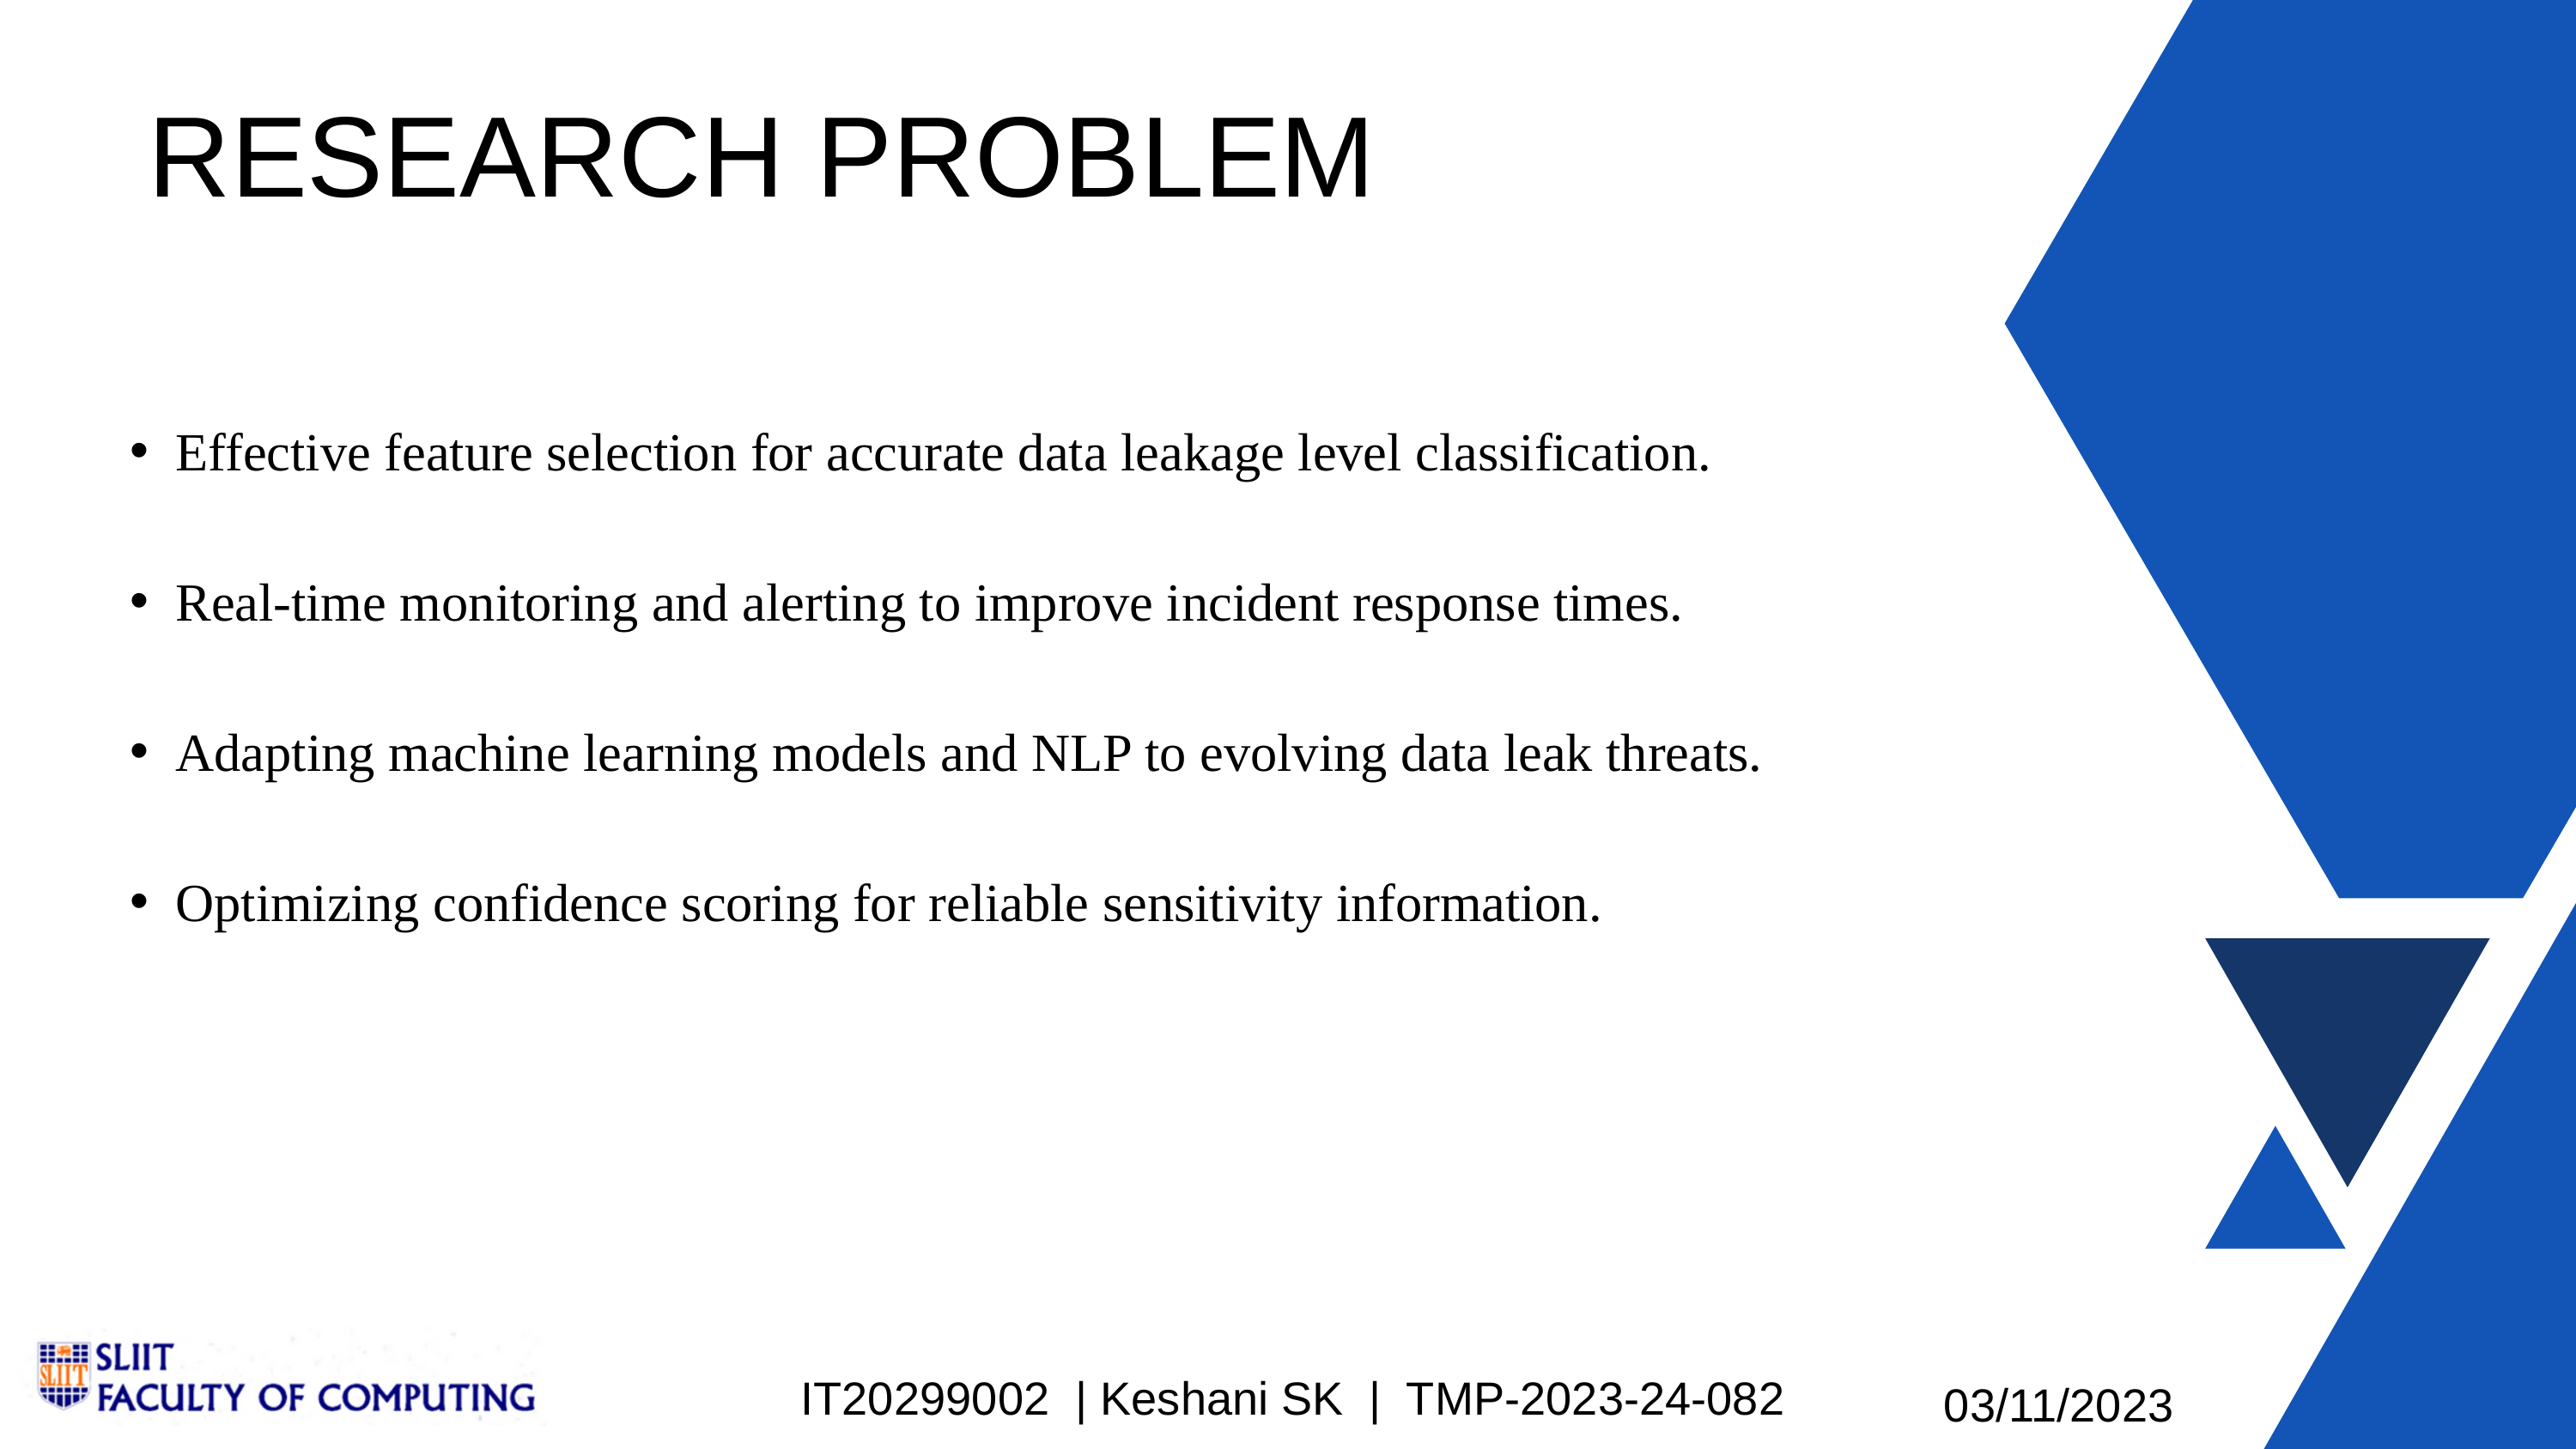

RESEARCH PROBLEM

Effective feature selection for accurate data leakage level classification.

Real-time monitoring and alerting to improve incident response times.

Adapting machine learning models and NLP to evolving data leak threats.

Optimizing confidence scoring for reliable sensitivity information.

IT20299002  | Keshani SK  |  TMP-2023-24-082
03/11/2023